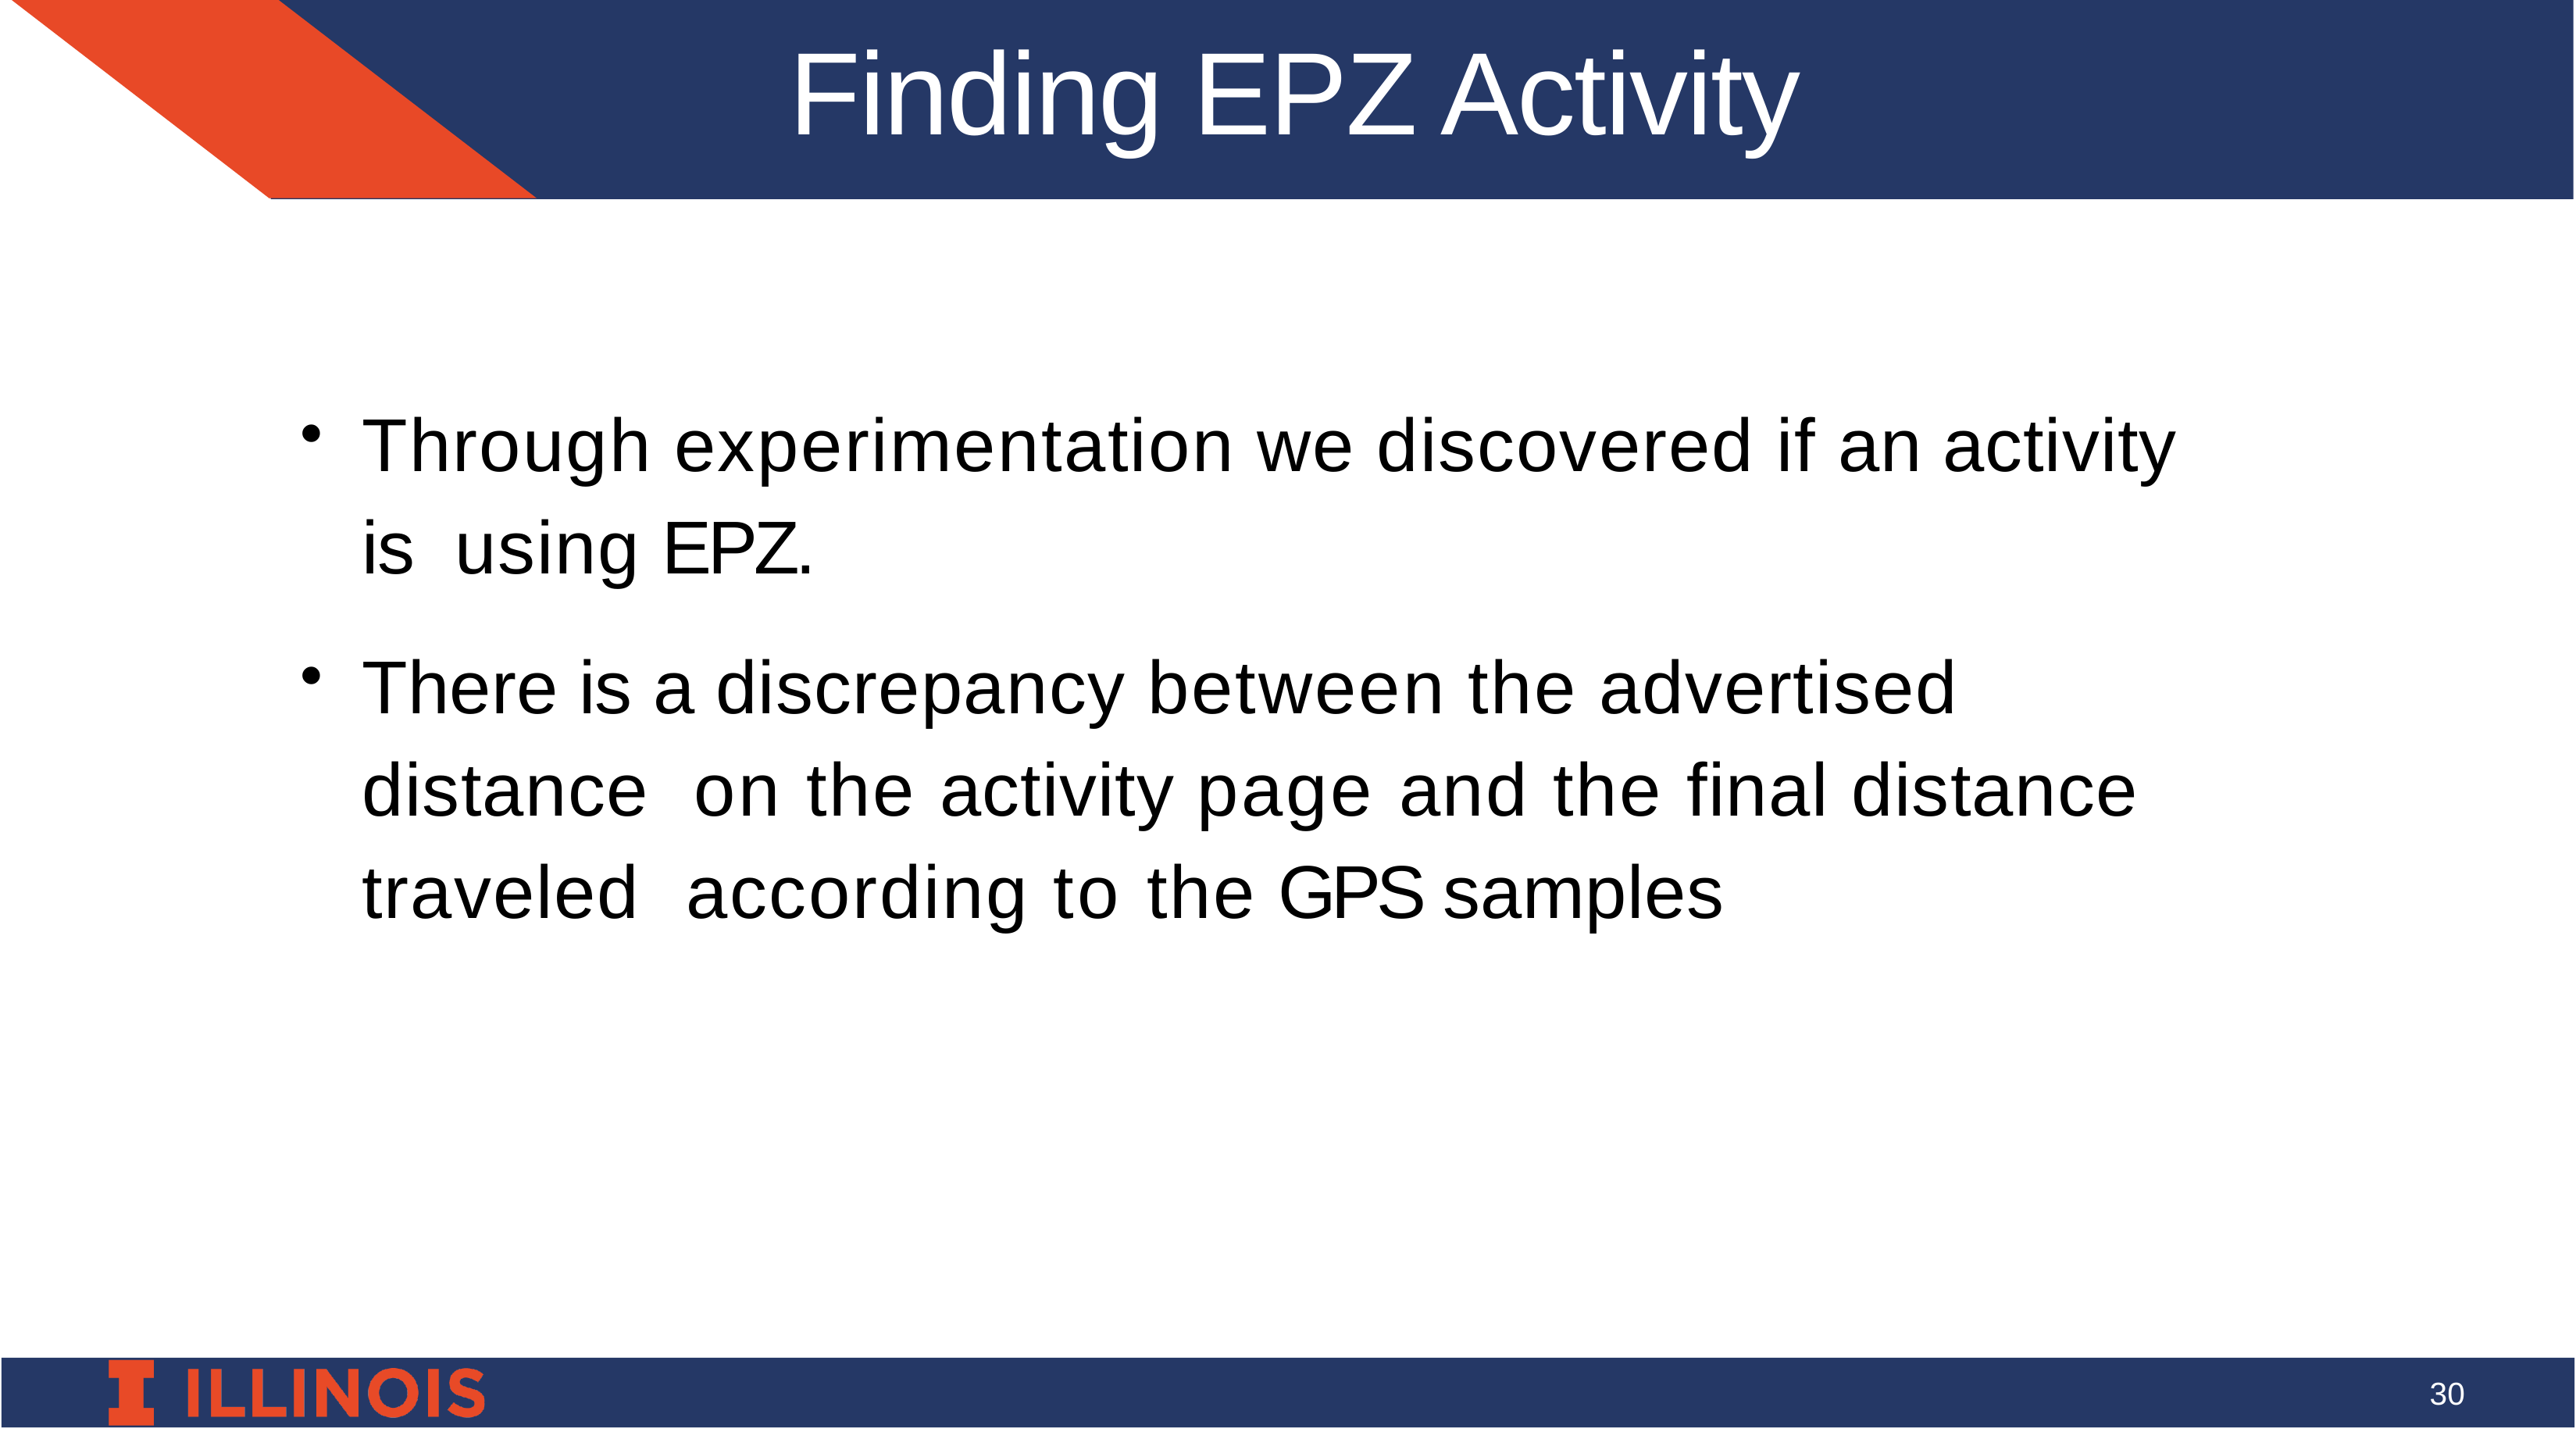

# Finding EPZ Activity
Through experimentation we discovered if an activity is  using EPZ.
There is a discrepancy between the advertised distance  on the activity page and the final distance traveled  according to the GPS samples
30